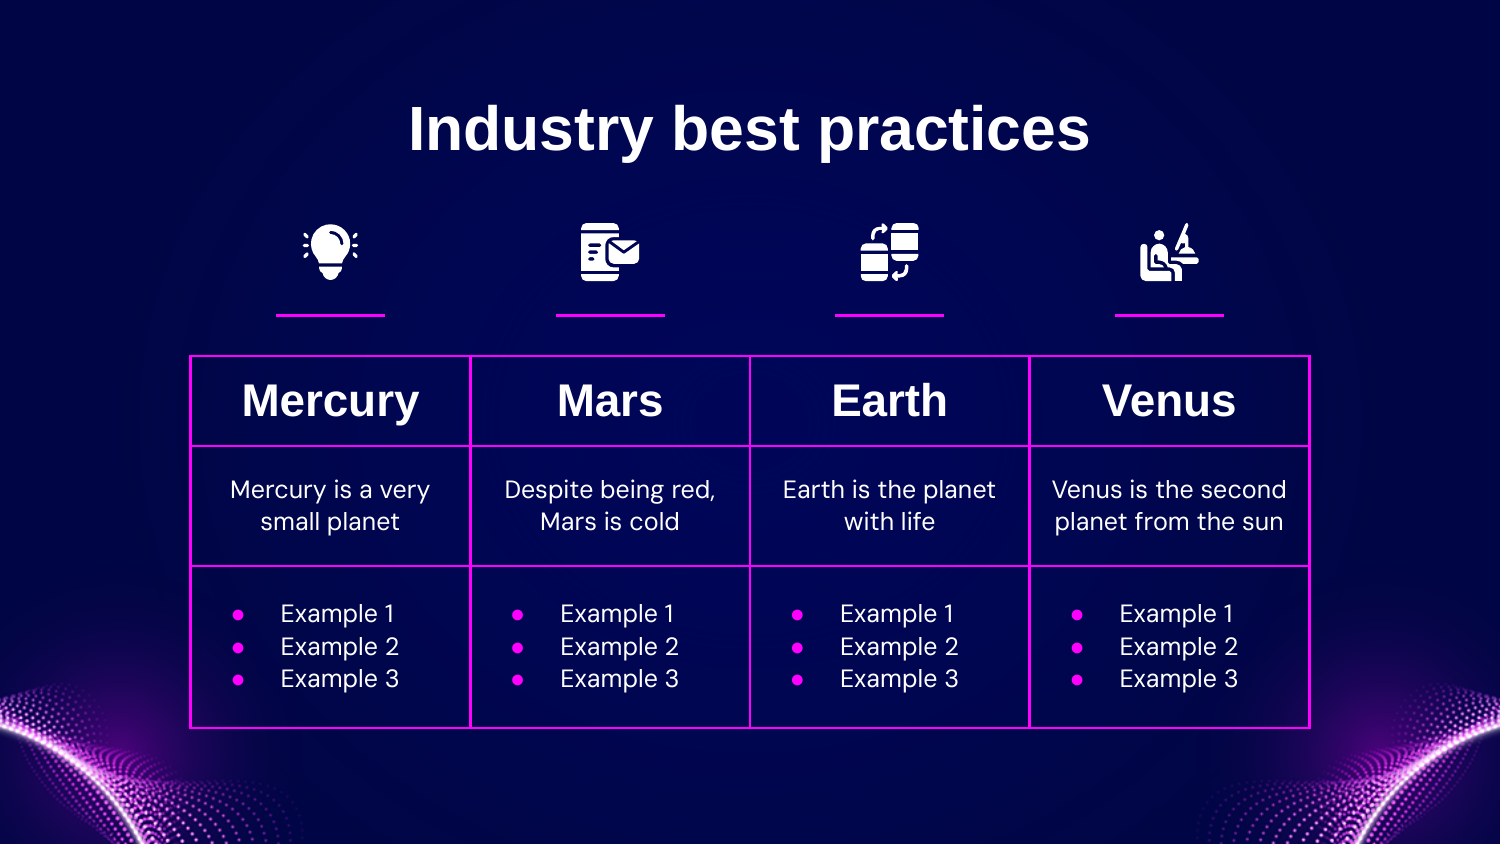

# Industry best practices

| Mercury | Mars | Earth | Venus |
| --- | --- | --- | --- |
| Mercury is a very small planet | Despite being red, Mars is cold | Earth is the planet with life | Venus is the second planet from the sun |
| Example 1 Example 2 Example 3 | Example 1 Example 2 Example 3 | Example 1 Example 2 Example 3 | Example 1 Example 2 Example 3 |